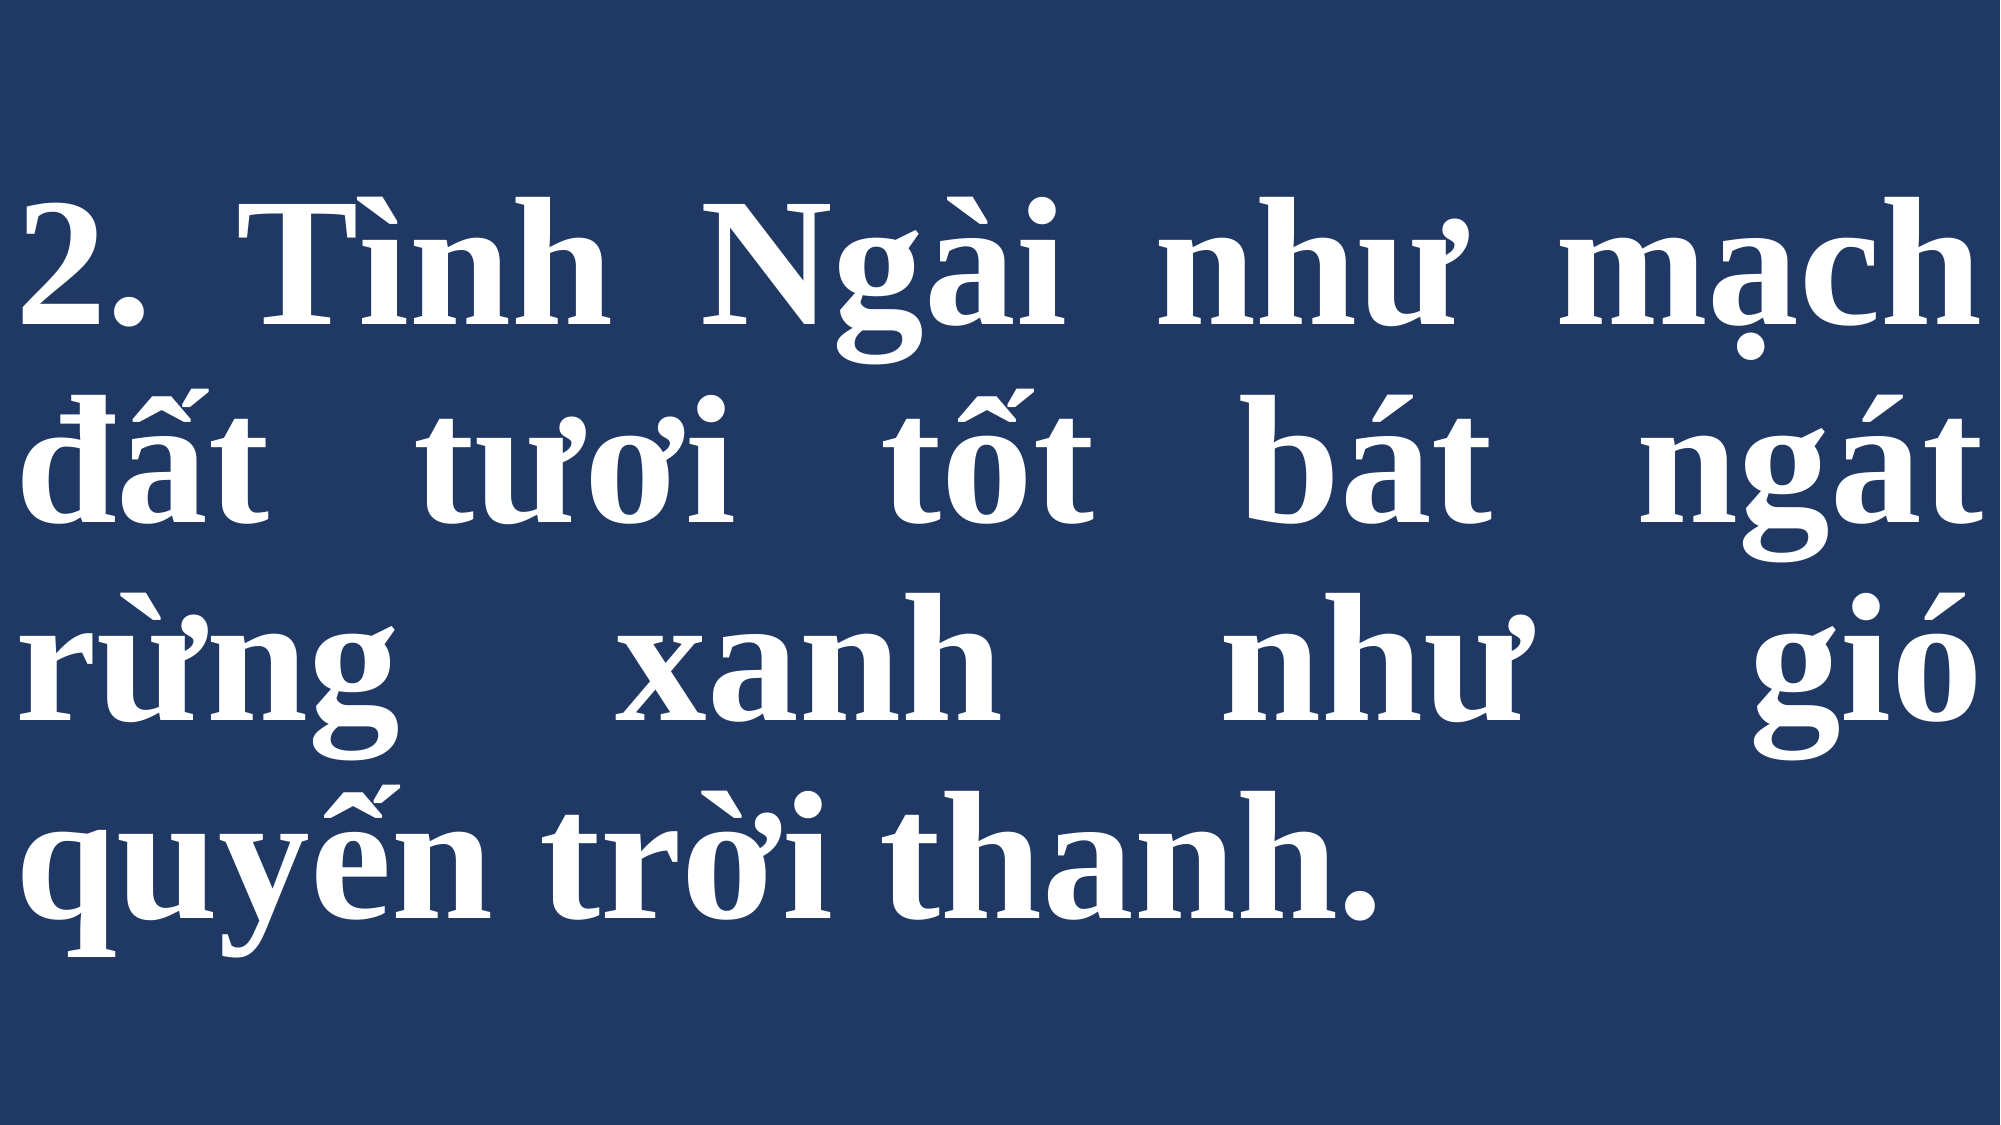

# 2. Tình Ngài như mạch đất tươi tốt bát ngát rừng xanh như gió quyến trời thanh.